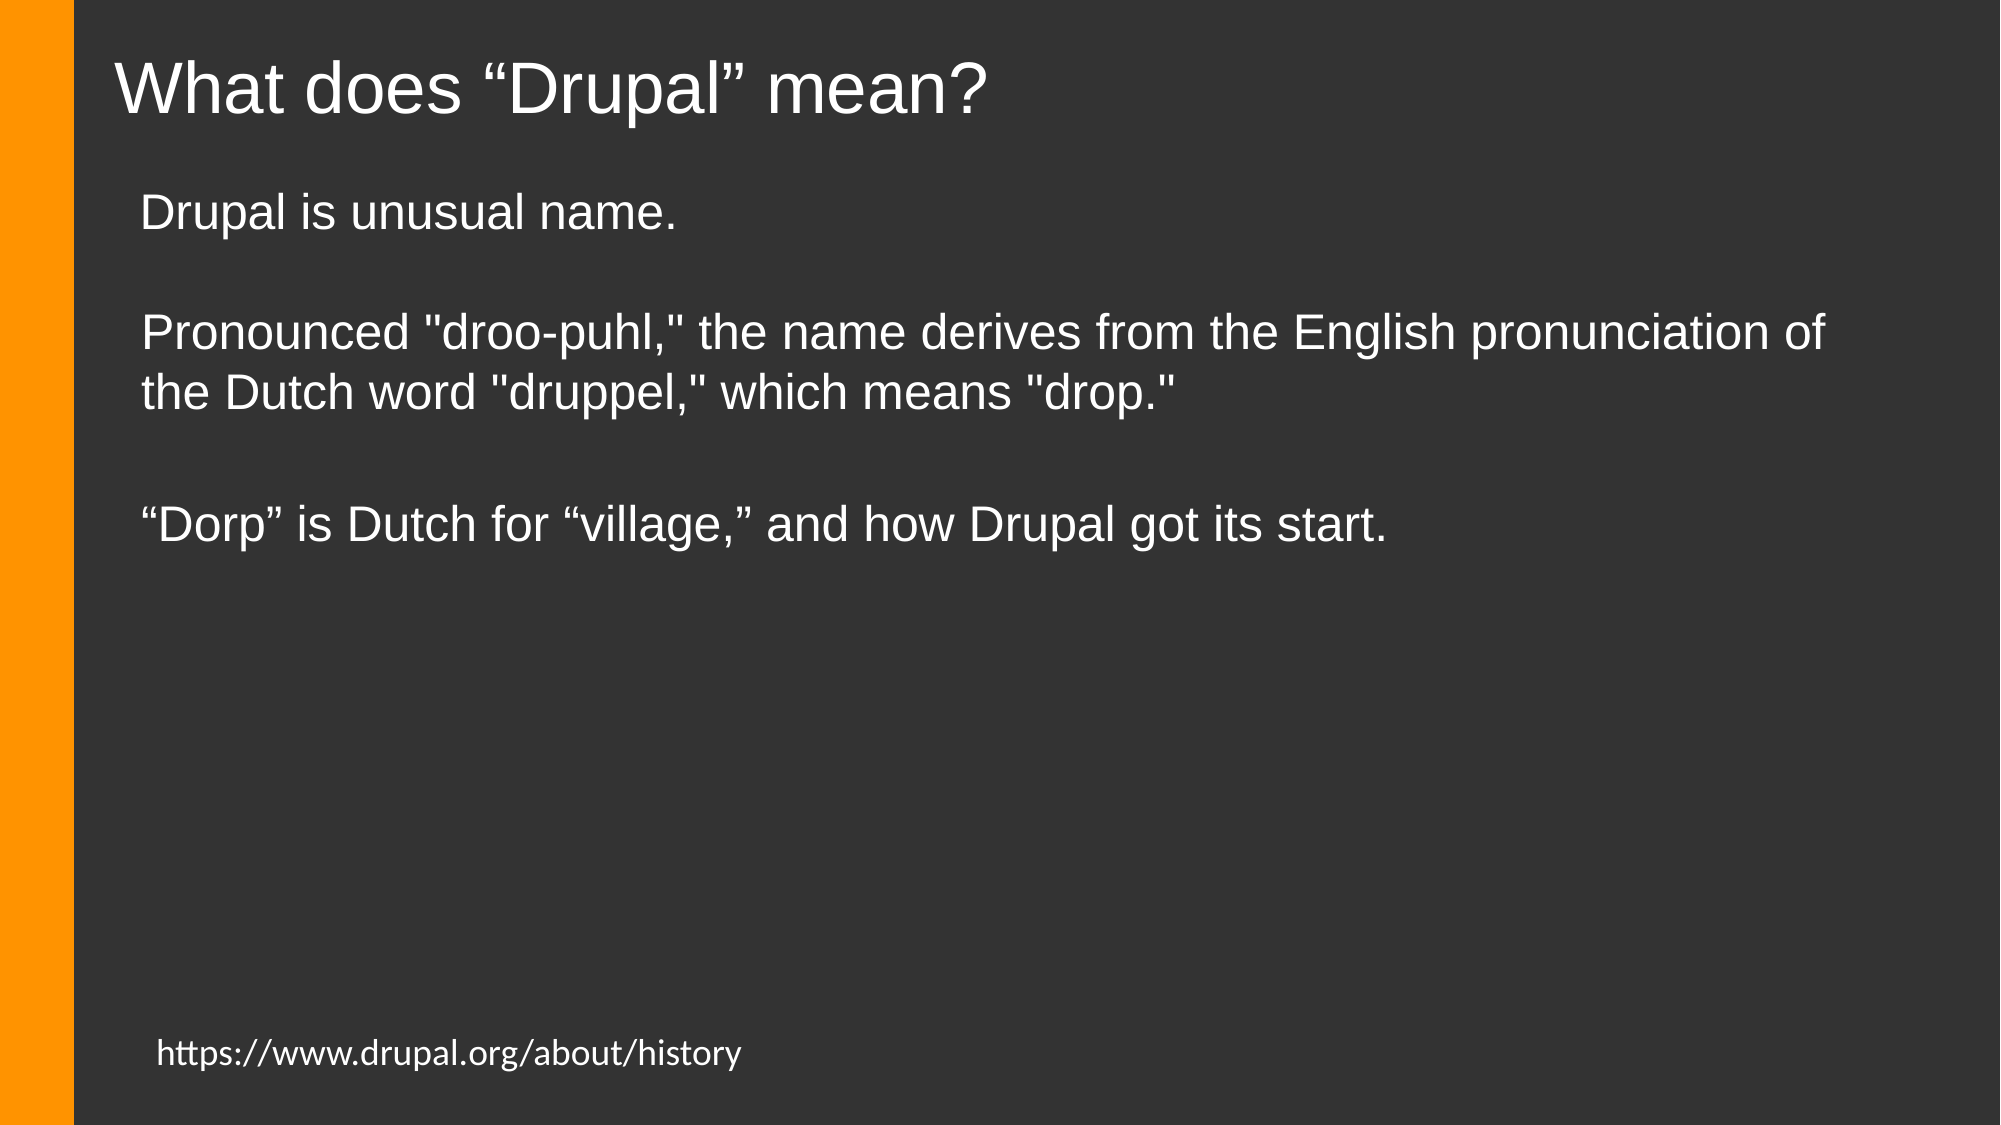

# What does “Drupal” mean?
Drupal is unusual name.
Pronounced "droo-puhl," the name derives from the English pronunciation of the Dutch word "druppel," which means "drop."
“Dorp” is Dutch for “village,” and how Drupal got its start.
https://www.drupal.org/about/history